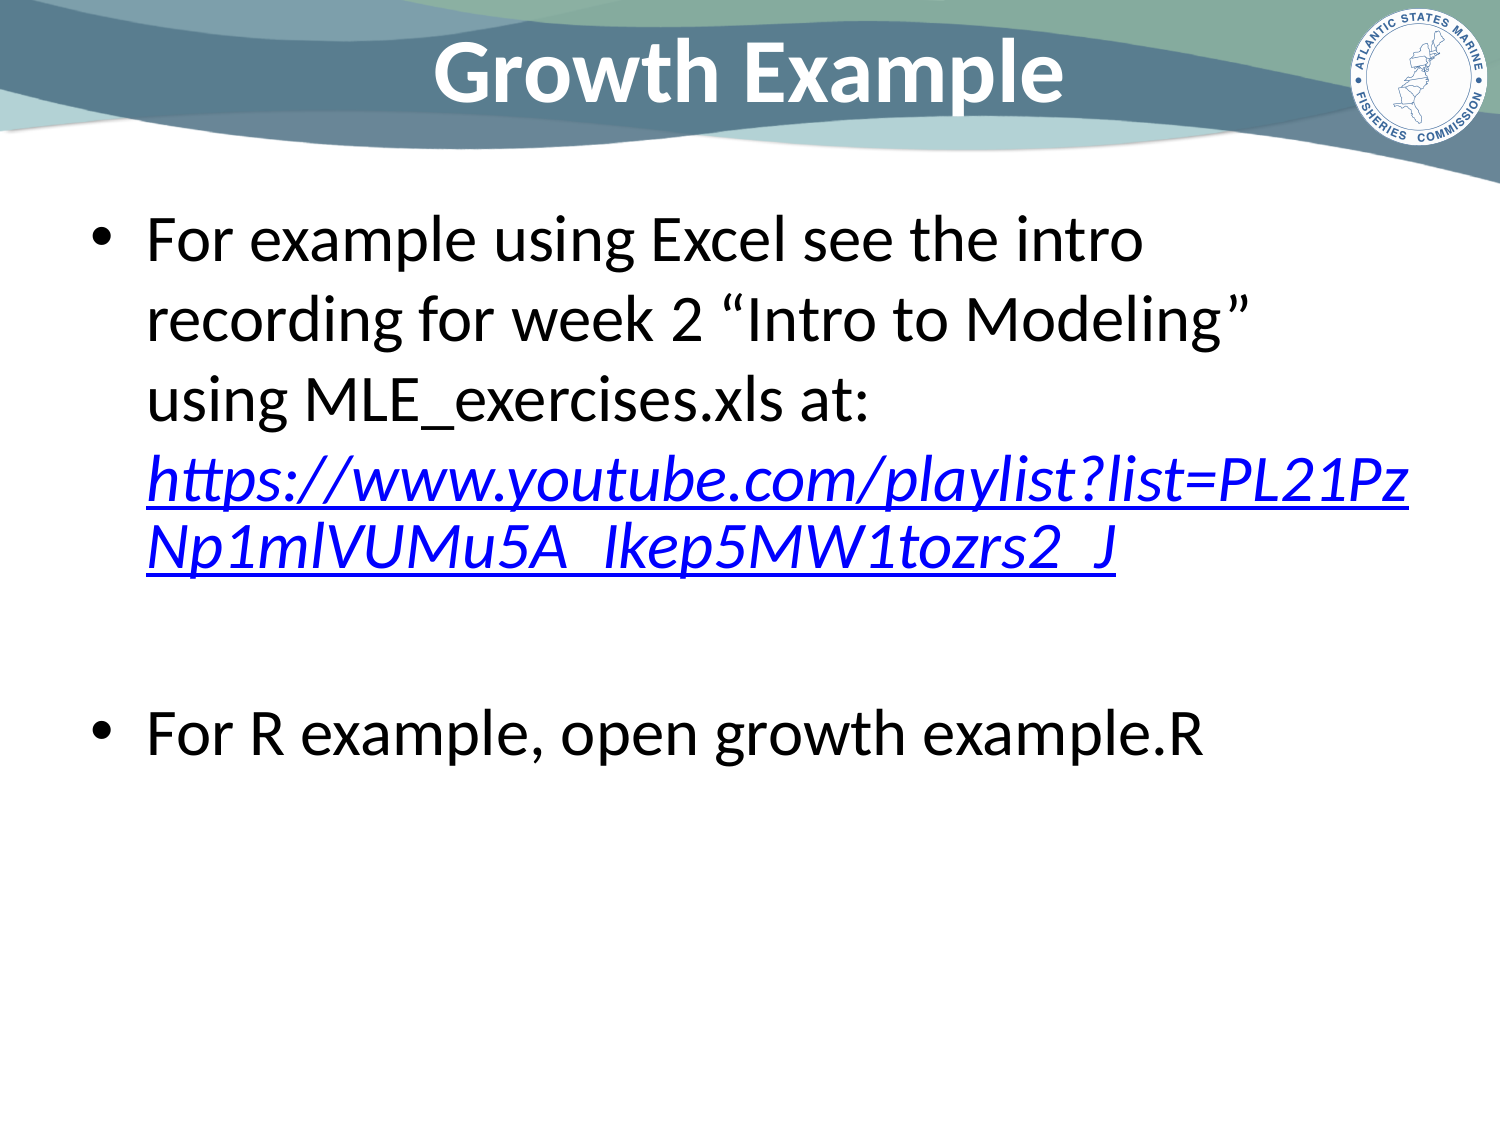

# Growth Example
For example using Excel see the intro recording for week 2 “Intro to Modeling” using MLE_exercises.xls at: https://www.youtube.com/playlist?list=PL21PzNp1mlVUMu5A_Ikep5MW1tozrs2_J

For R example, open growth example.R